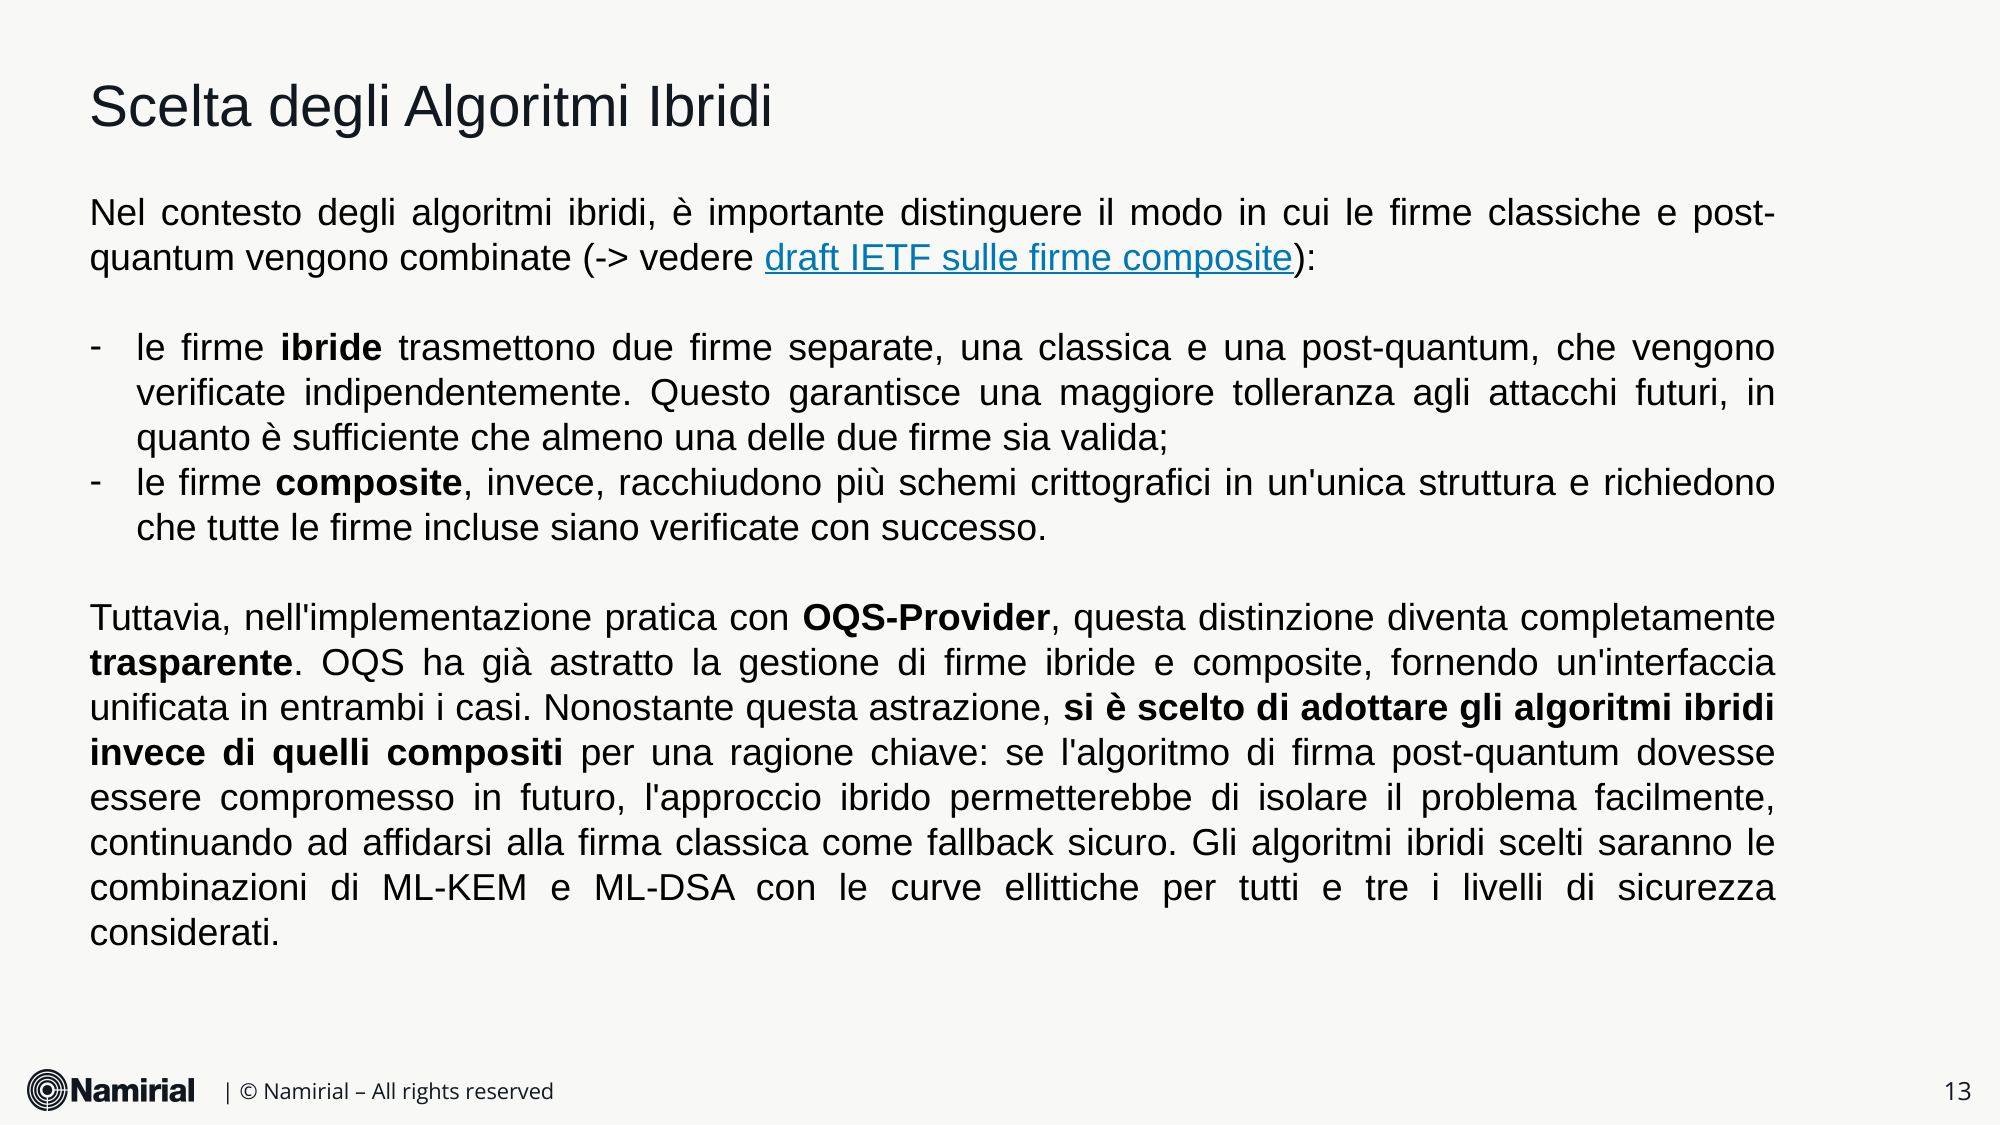

# Scelta degli Algoritmi Ibridi
Nel contesto degli algoritmi ibridi, è importante distinguere il modo in cui le firme classiche e post-quantum vengono combinate (-> vedere draft IETF sulle firme composite):

le firme ibride trasmettono due firme separate, una classica e una post-quantum, che vengono verificate indipendentemente. Questo garantisce una maggiore tolleranza agli attacchi futuri, in quanto è sufficiente che almeno una delle due firme sia valida;
le firme composite, invece, racchiudono più schemi crittografici in un'unica struttura e richiedono che tutte le firme incluse siano verificate con successo.

Tuttavia, nell'implementazione pratica con OQS-Provider, questa distinzione diventa completamente trasparente. OQS ha già astratto la gestione di firme ibride e composite, fornendo un'interfaccia unificata in entrambi i casi. Nonostante questa astrazione, si è scelto di adottare gli algoritmi ibridi invece di quelli compositi per una ragione chiave: se l'algoritmo di firma post-quantum dovesse essere compromesso in futuro, l'approccio ibrido permetterebbe di isolare il problema facilmente, continuando ad affidarsi alla firma classica come fallback sicuro. Gli algoritmi ibridi scelti saranno le combinazioni di ML-KEM e ML-DSA con le curve ellittiche per tutti e tre i livelli di sicurezza considerati.